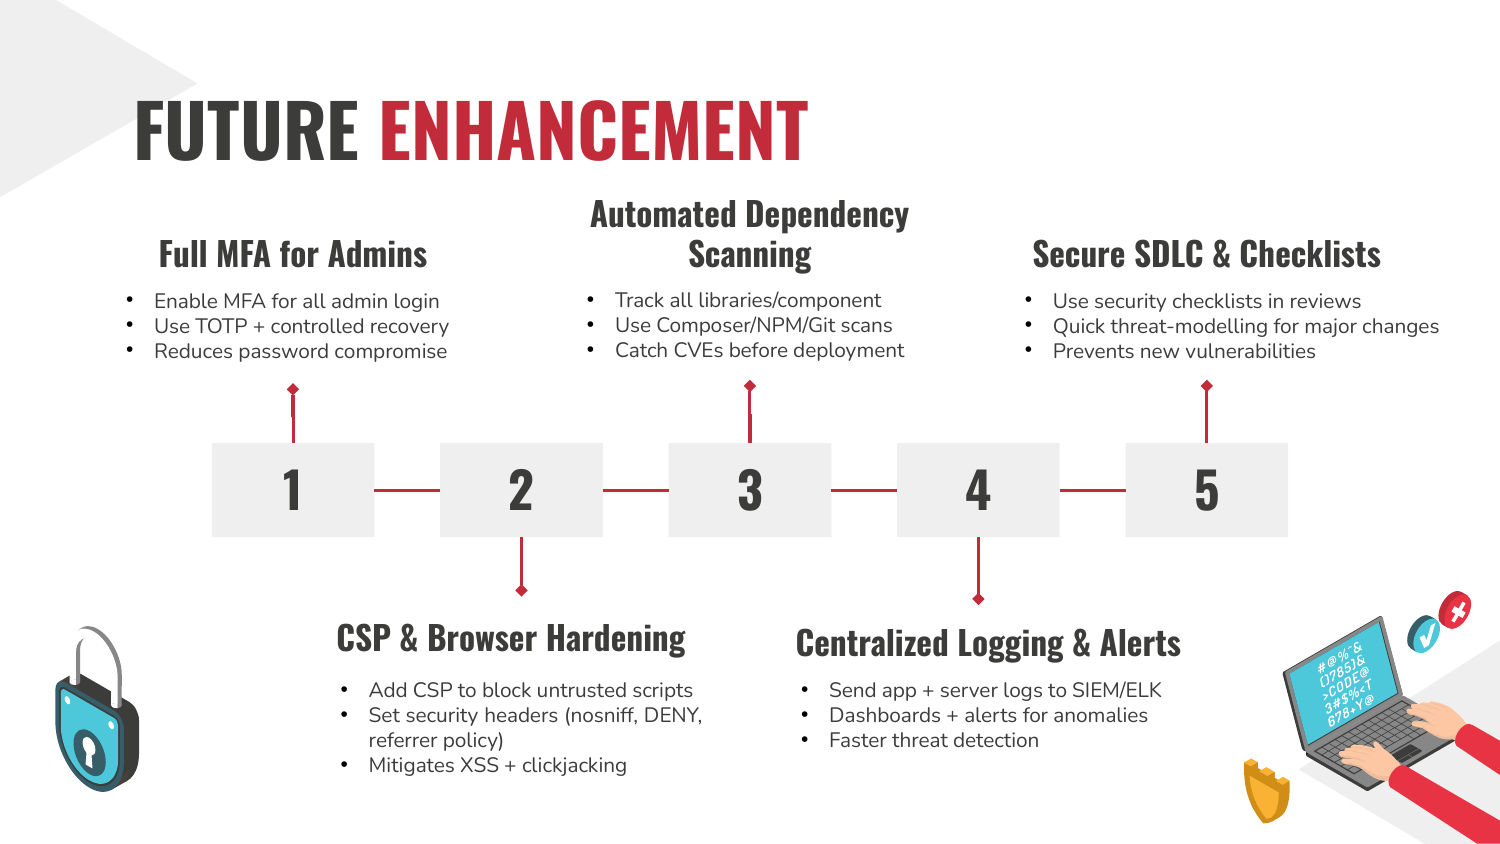

# FUTURE ENHANCEMENT
Automated Dependency Scanning
Full MFA for Admins
Secure SDLC & Checklists
Track all libraries/component
Use Composer/NPM/Git scans
Catch CVEs before deployment

Enable MFA for all admin login
Use TOTP + controlled recovery
Reduces password compromise
Use security checklists in reviews
Quick threat-modelling for major changes
Prevents new vulnerabilities
1
2
3
4
5
CSP & Browser Hardening

Centralized Logging & Alerts

Add CSP to block untrusted scripts
Set security headers (nosniff, DENY, referrer policy)
Mitigates XSS + clickjacking
Send app + server logs to SIEM/ELK
Dashboards + alerts for anomalies
Faster threat detection